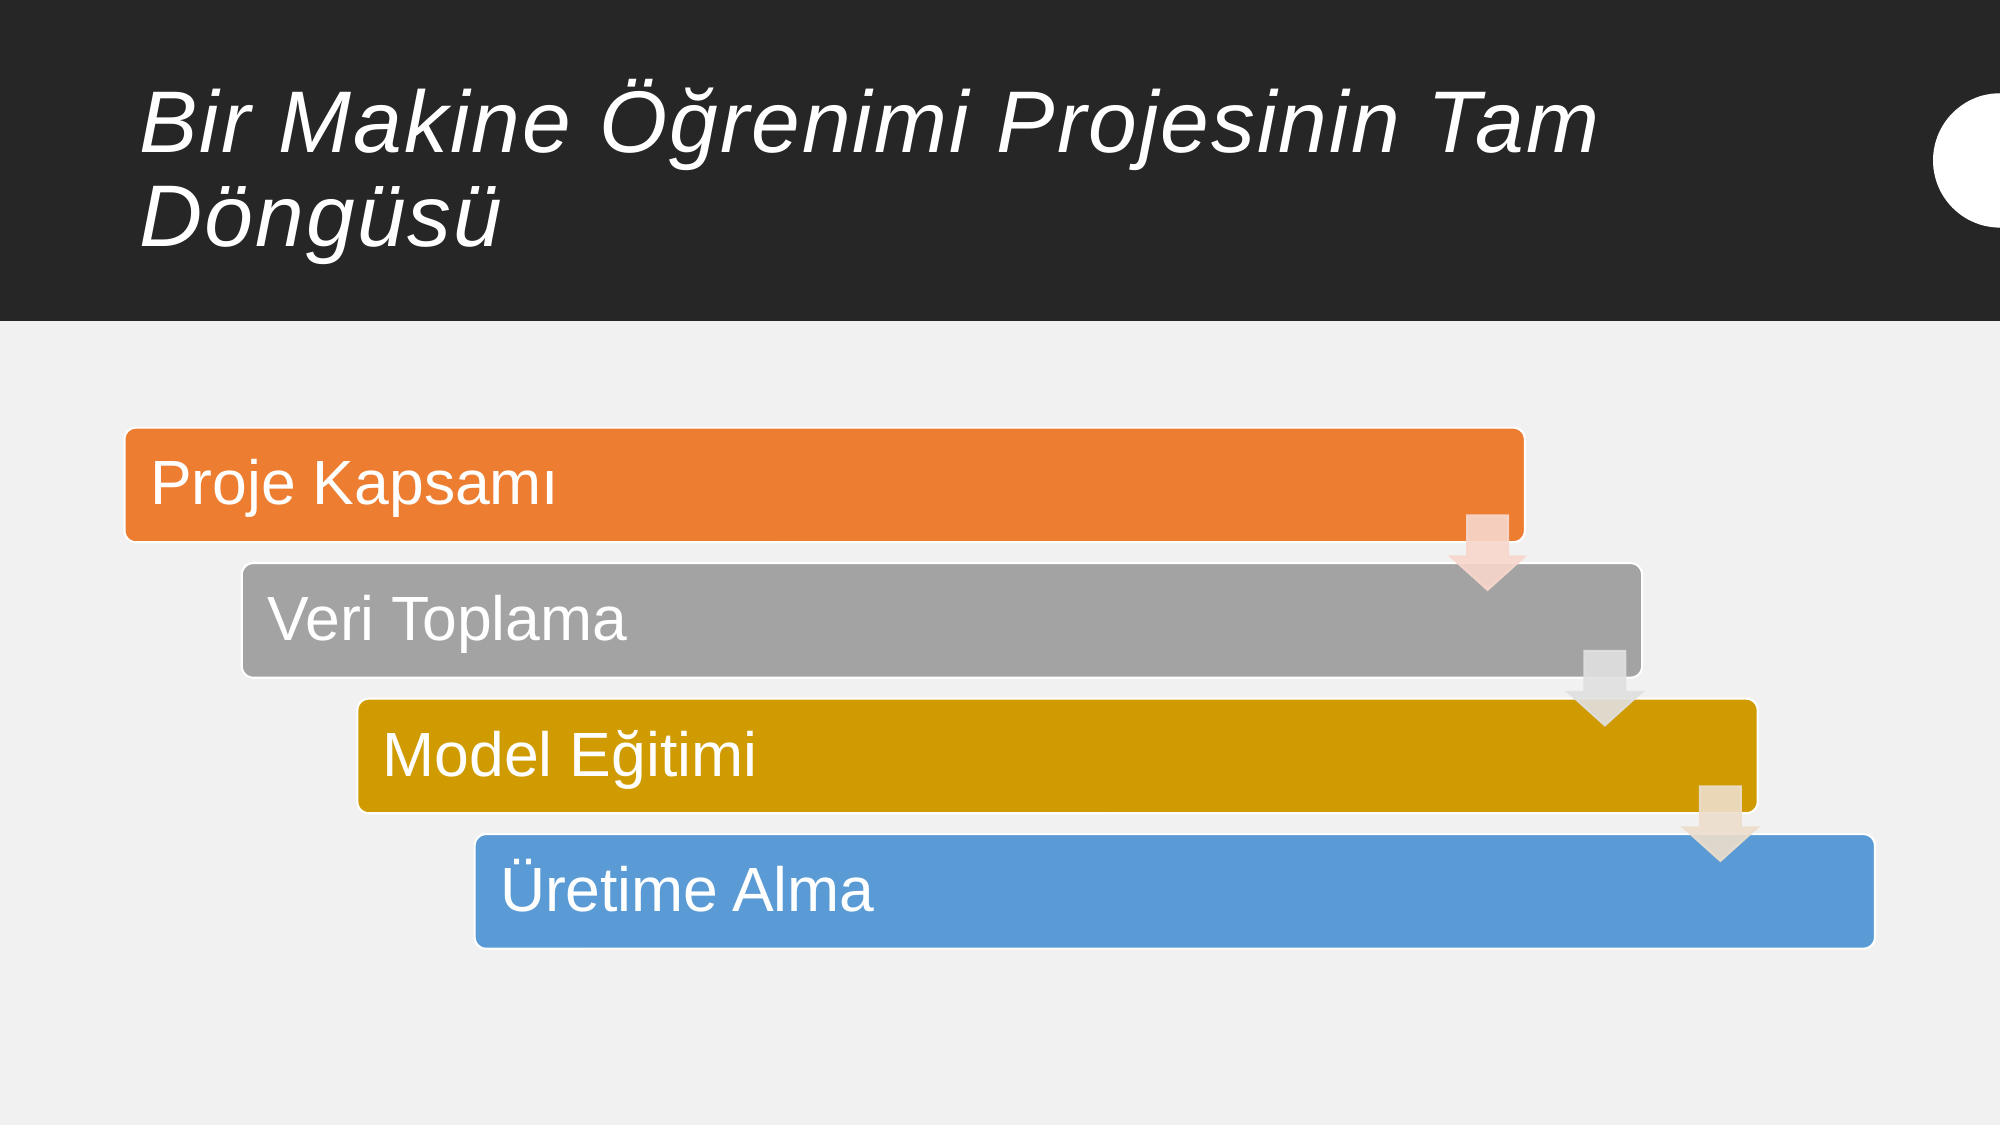

Bir Makine Öğrenimi Projesinin Tam Döngüsü

Proje Kapsamı
Veri Toplama
Model Eğitimi
Üretime Alma